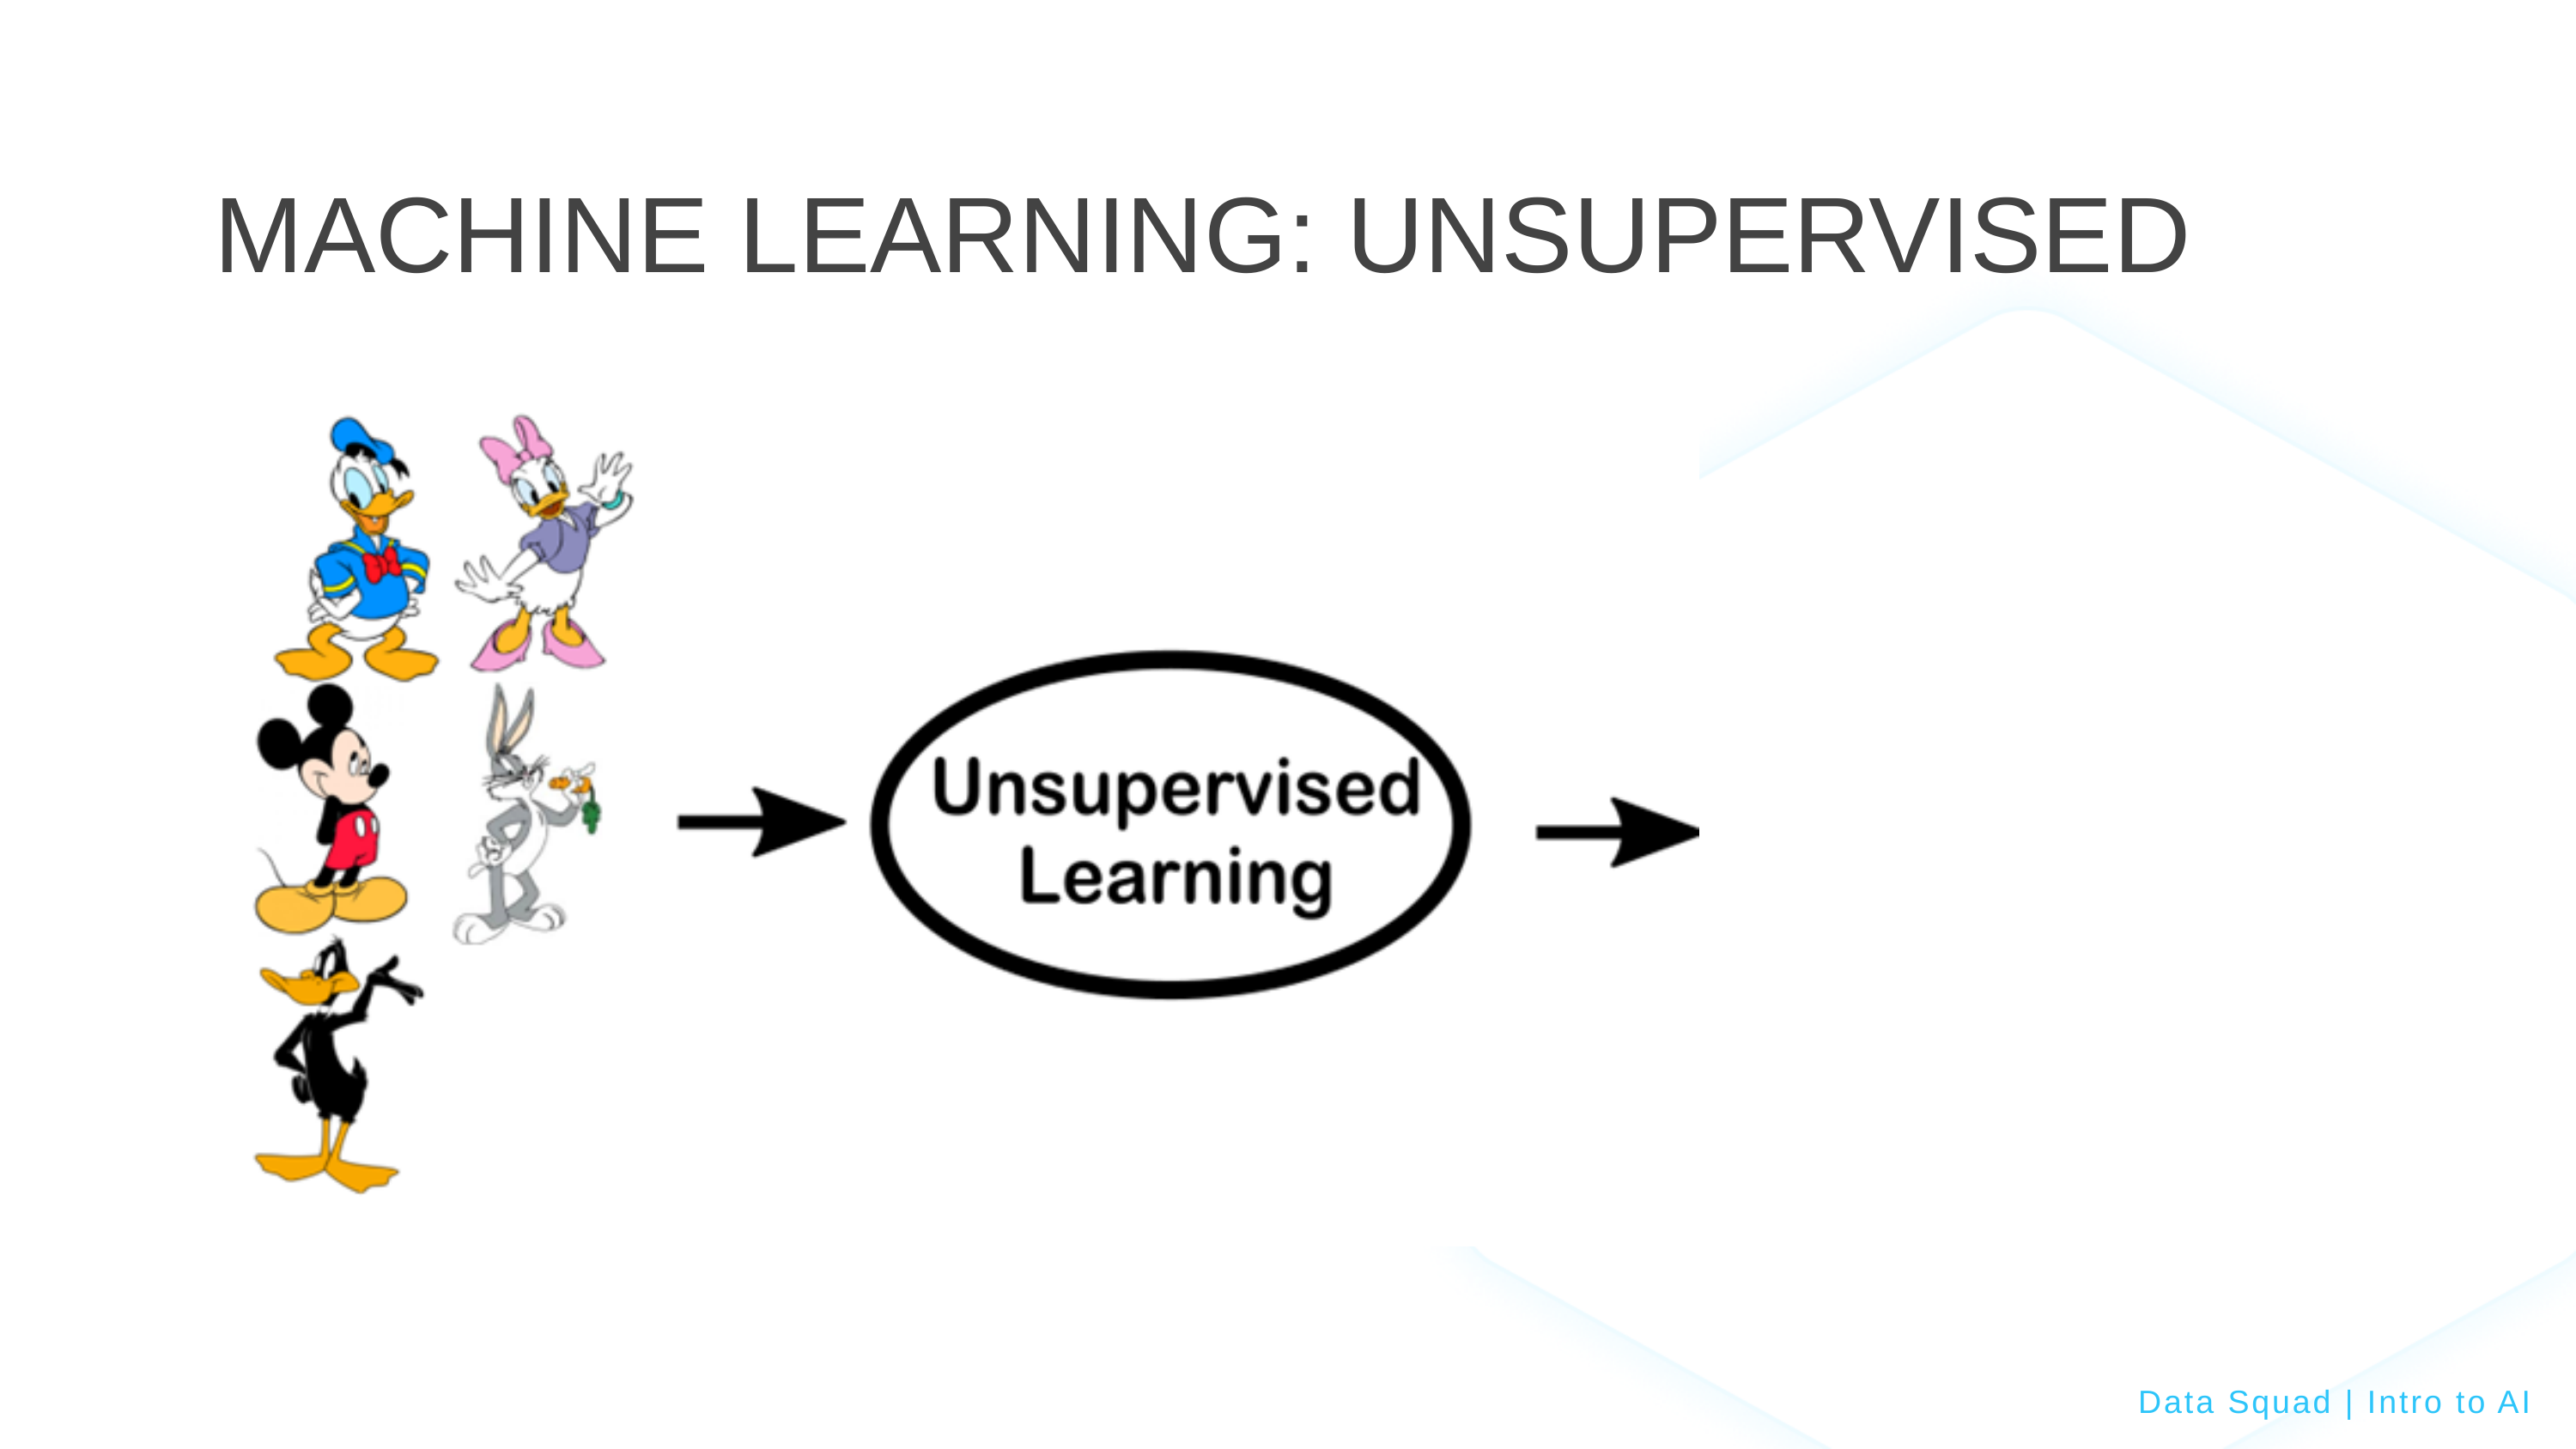

MACHINE LEARNING: UNSUPERVISED

Data Squad | Intro to AI